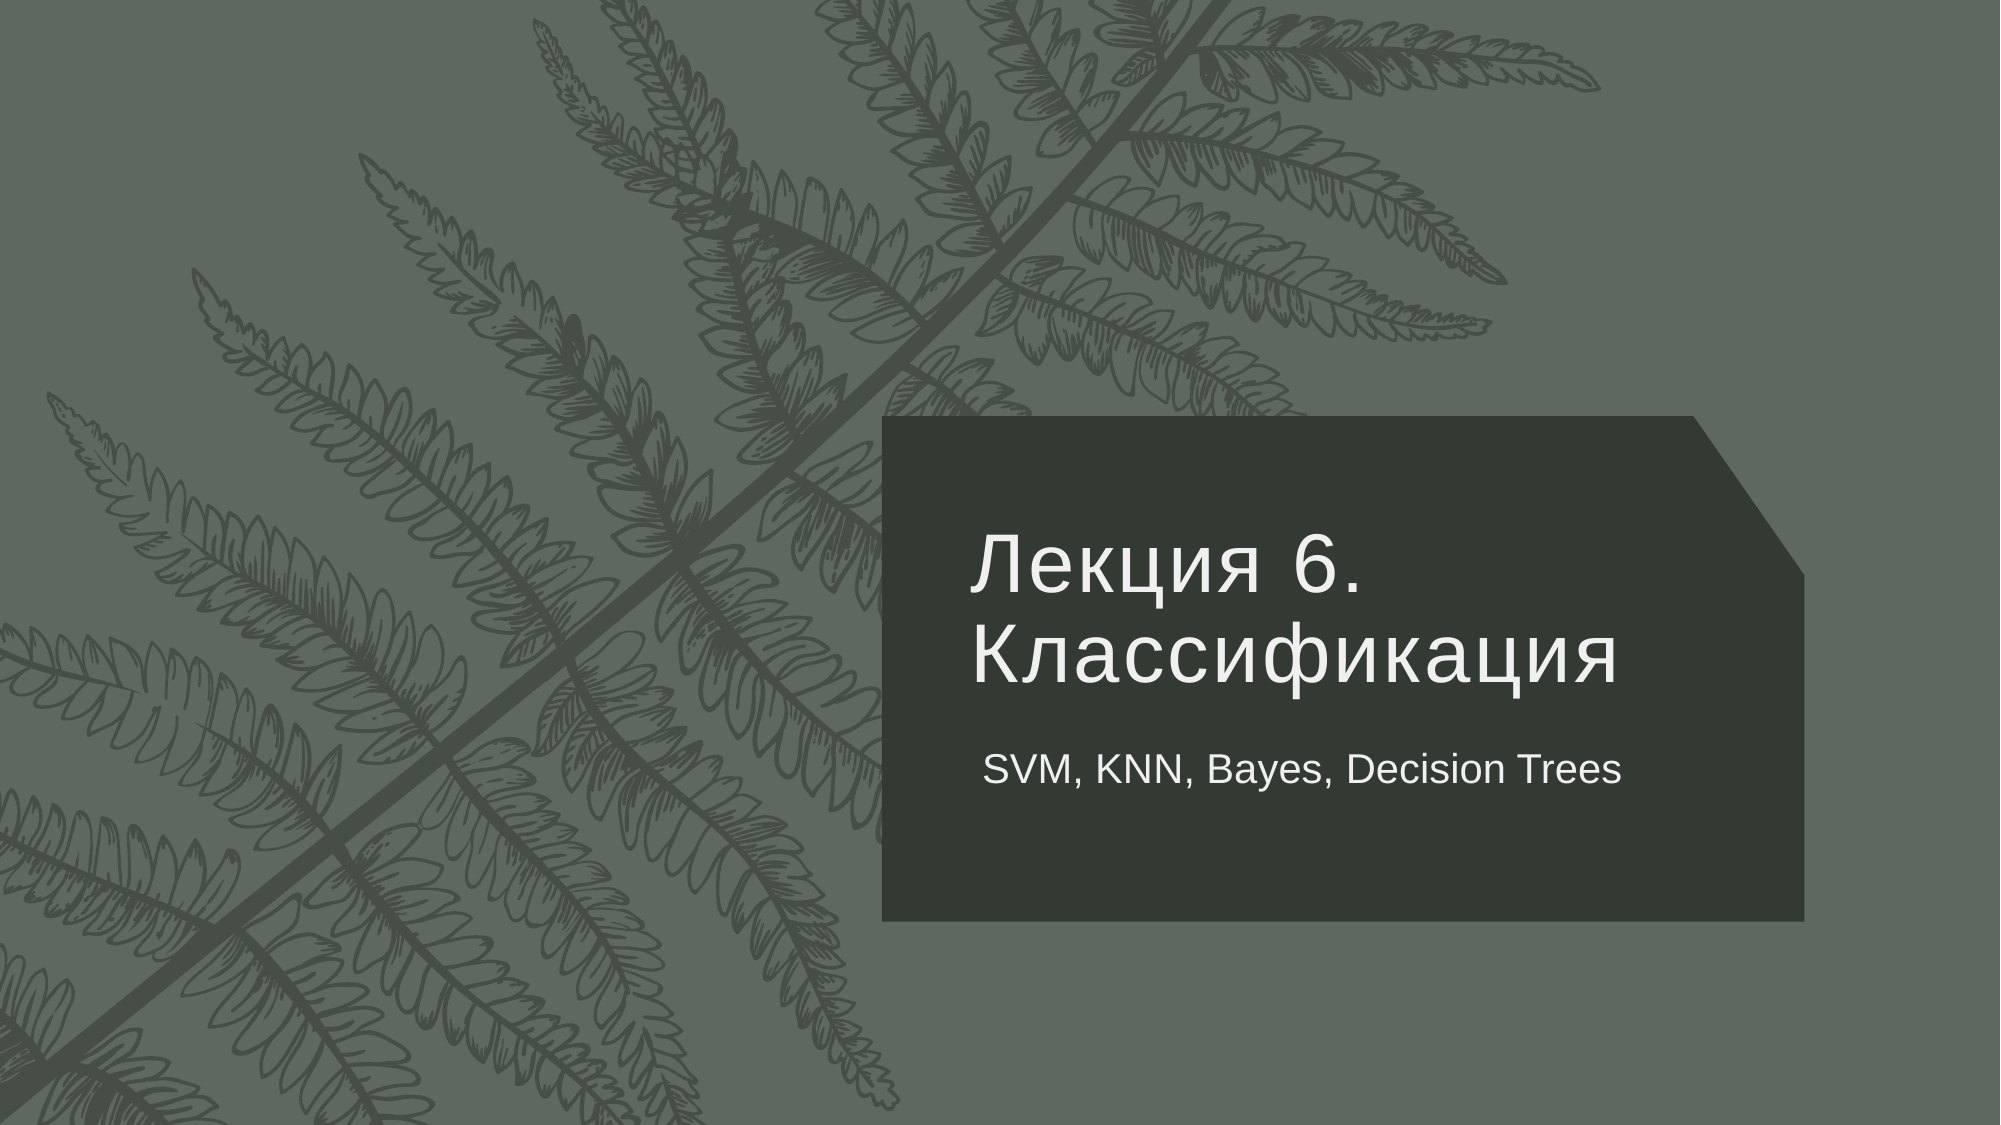

# Лекция 6. Классификация
 SVM, KNN, Bayes, Decision Trees